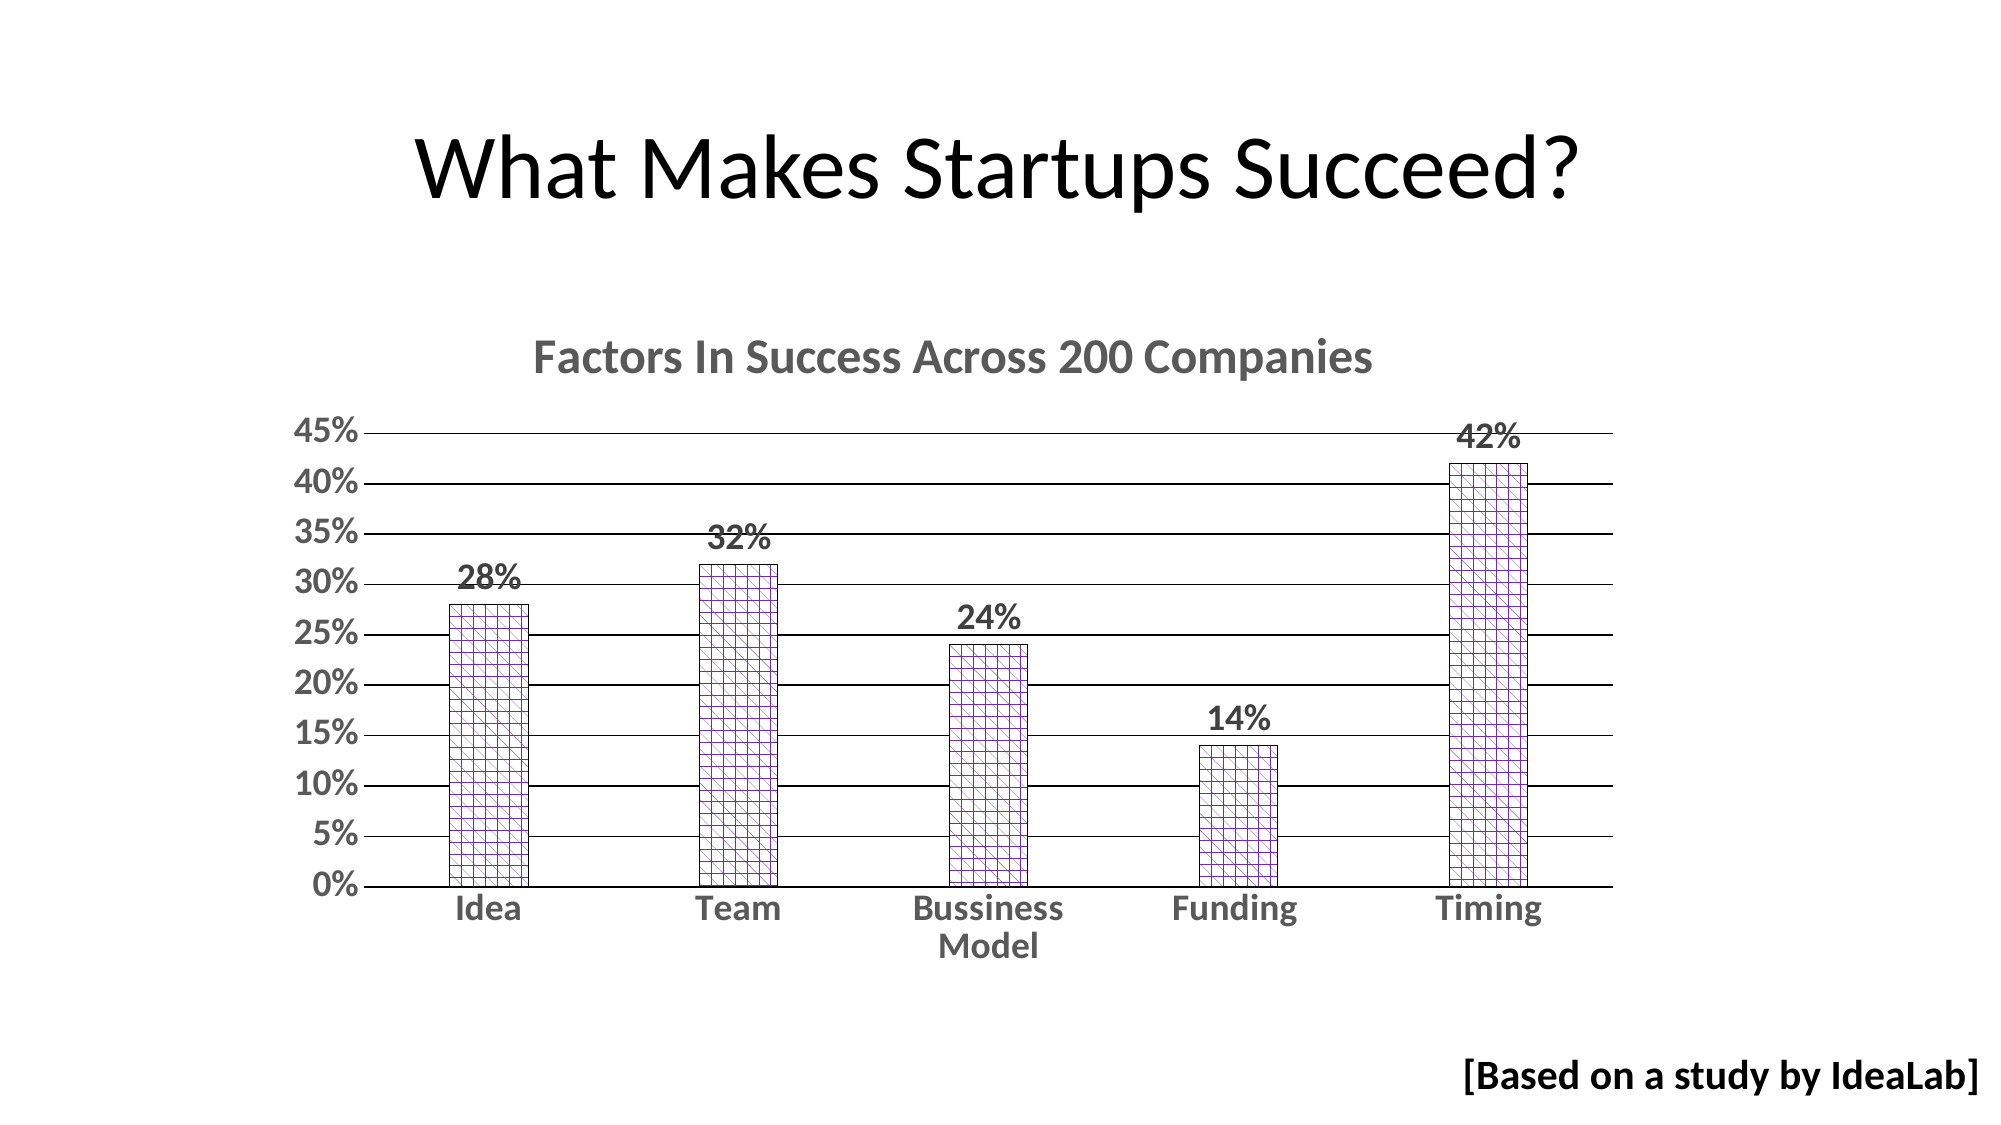

# What Makes Startups Succeed?

### Chart: Factors In Success Across 200 Companies

| Category |  |
|---|---|
| Idea | 0.28 |
| Team | 0.32 |
| Bussiness Model | 0.24 |
| Funding  | 0.14 |
| Timing | 0.42 |
[Based on a study by IdeaLab]